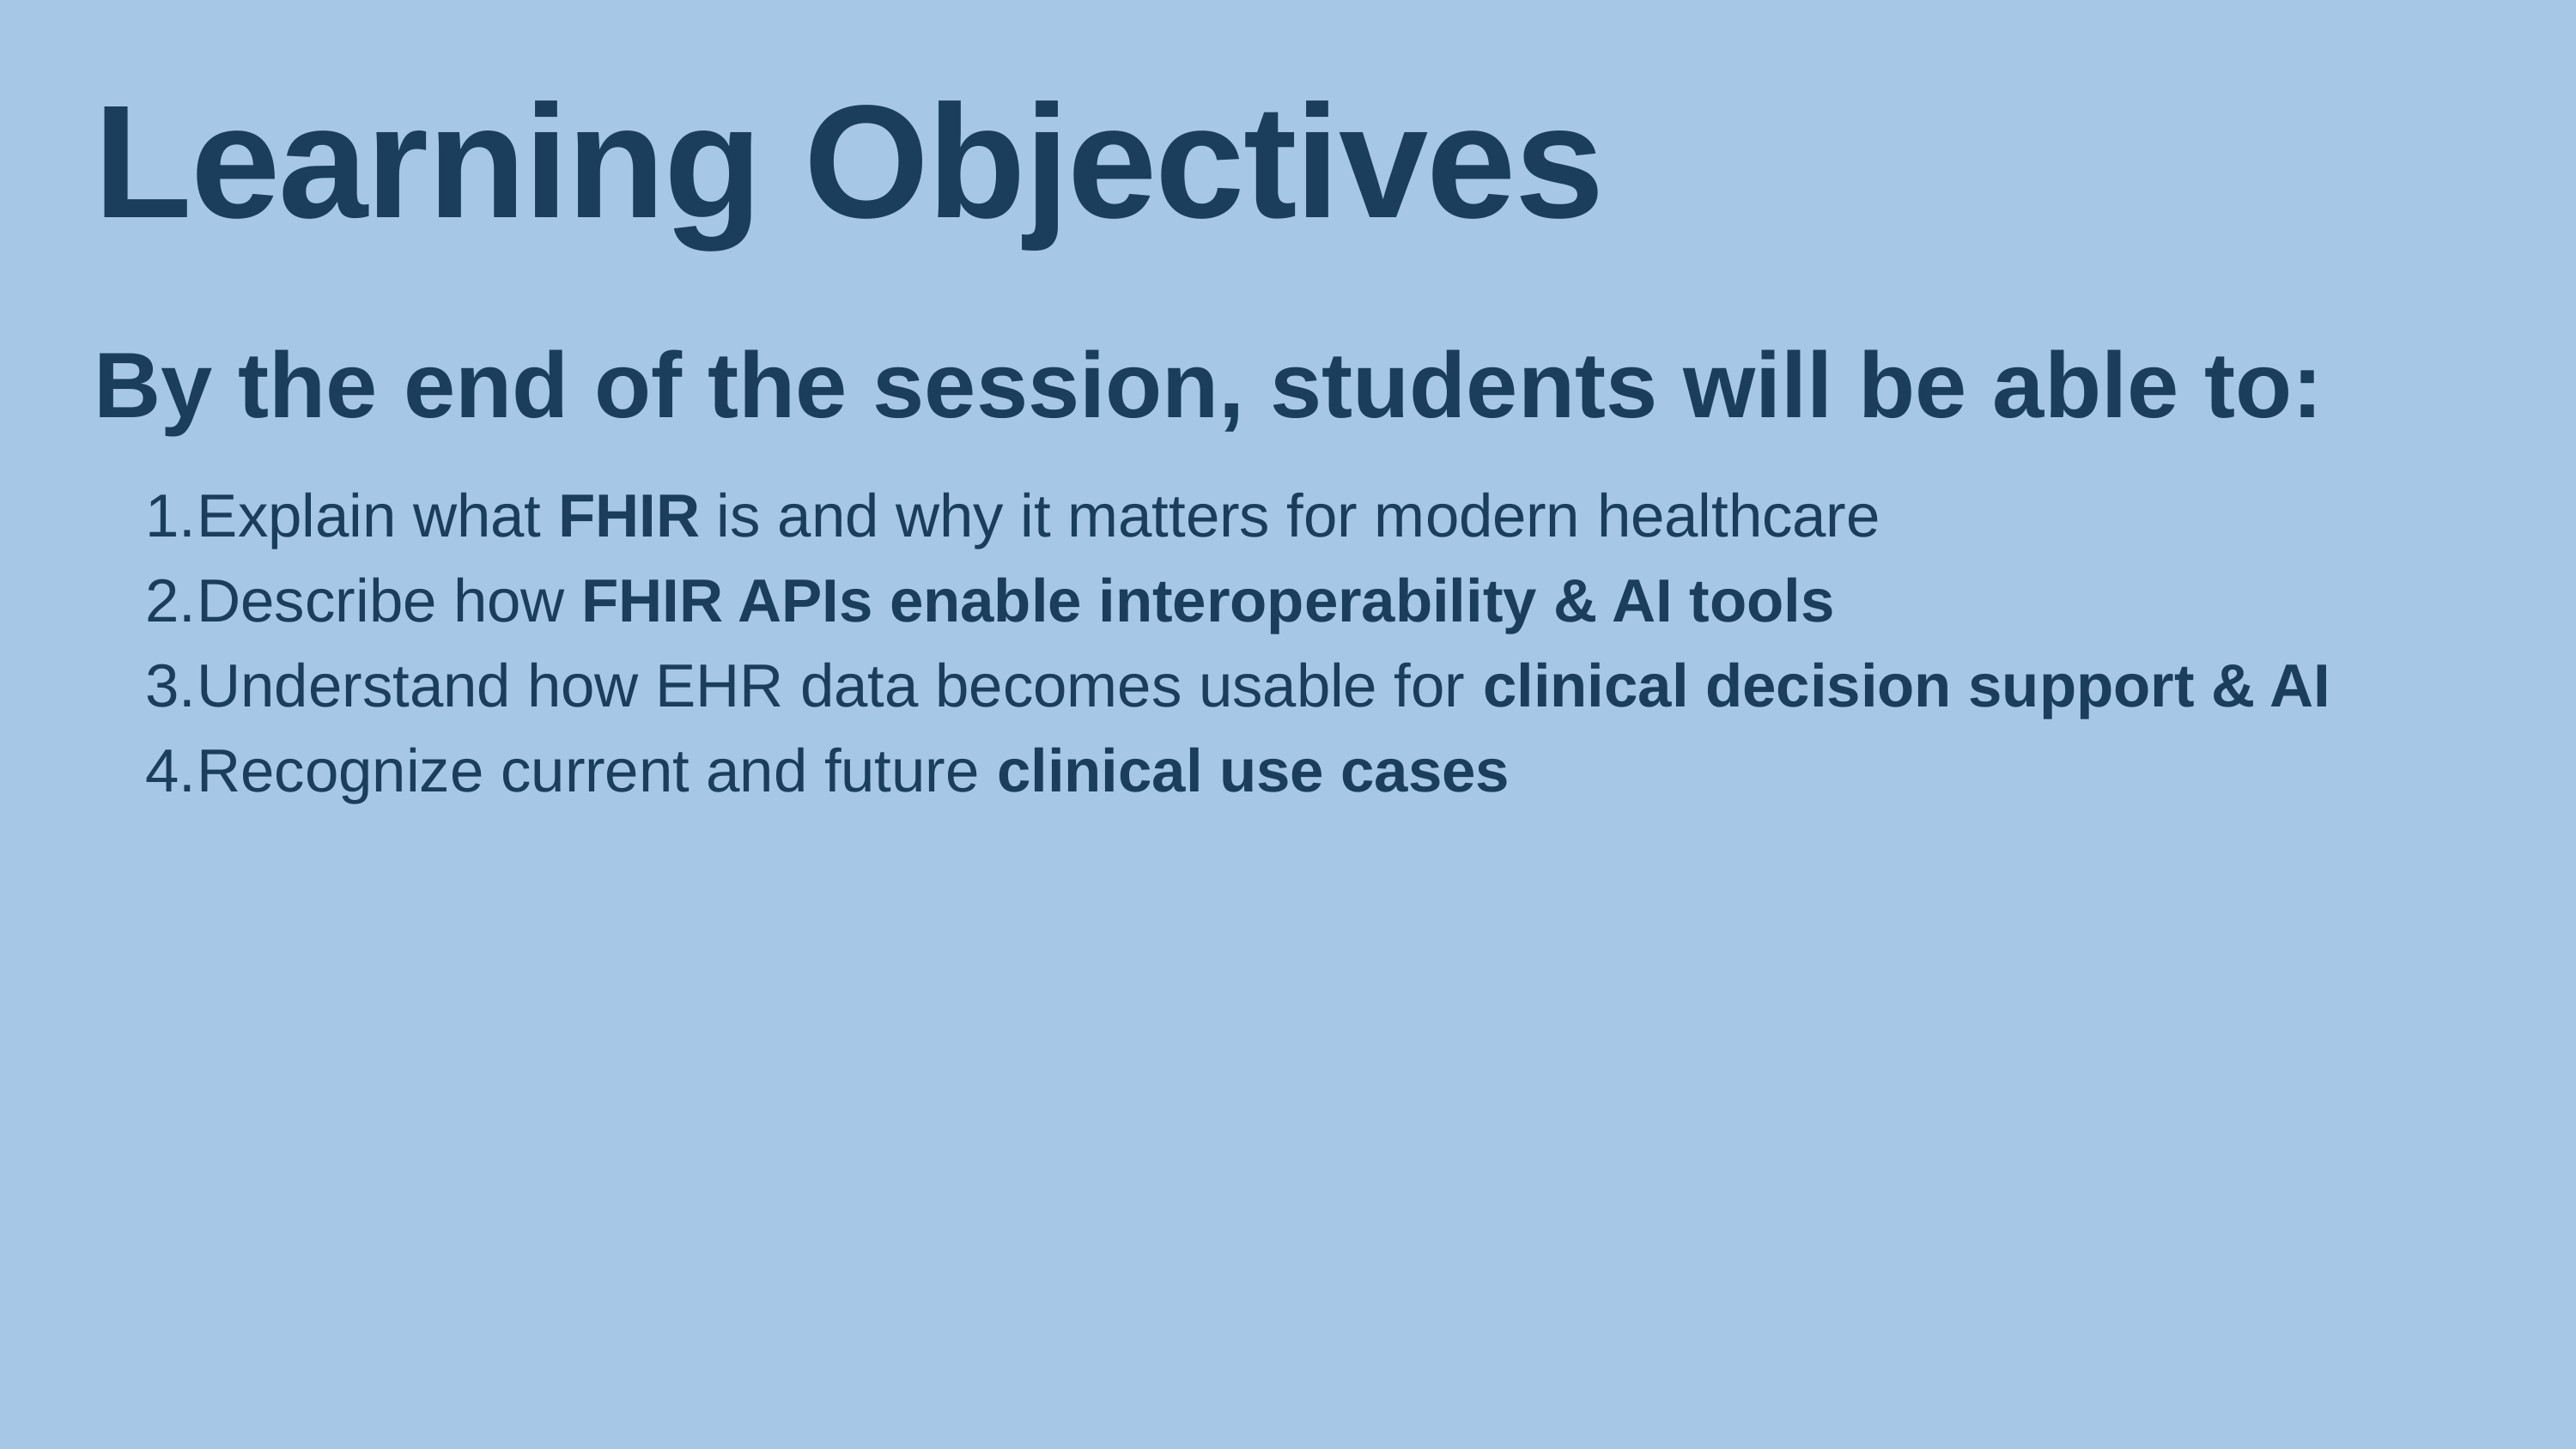

Learning Objectives
By the end of the session, students will be able to:
Explain what FHIR is and why it matters for modern healthcare
Describe how FHIR APIs enable interoperability & AI tools
Understand how EHR data becomes usable for clinical decision support & AI
Recognize current and future clinical use cases